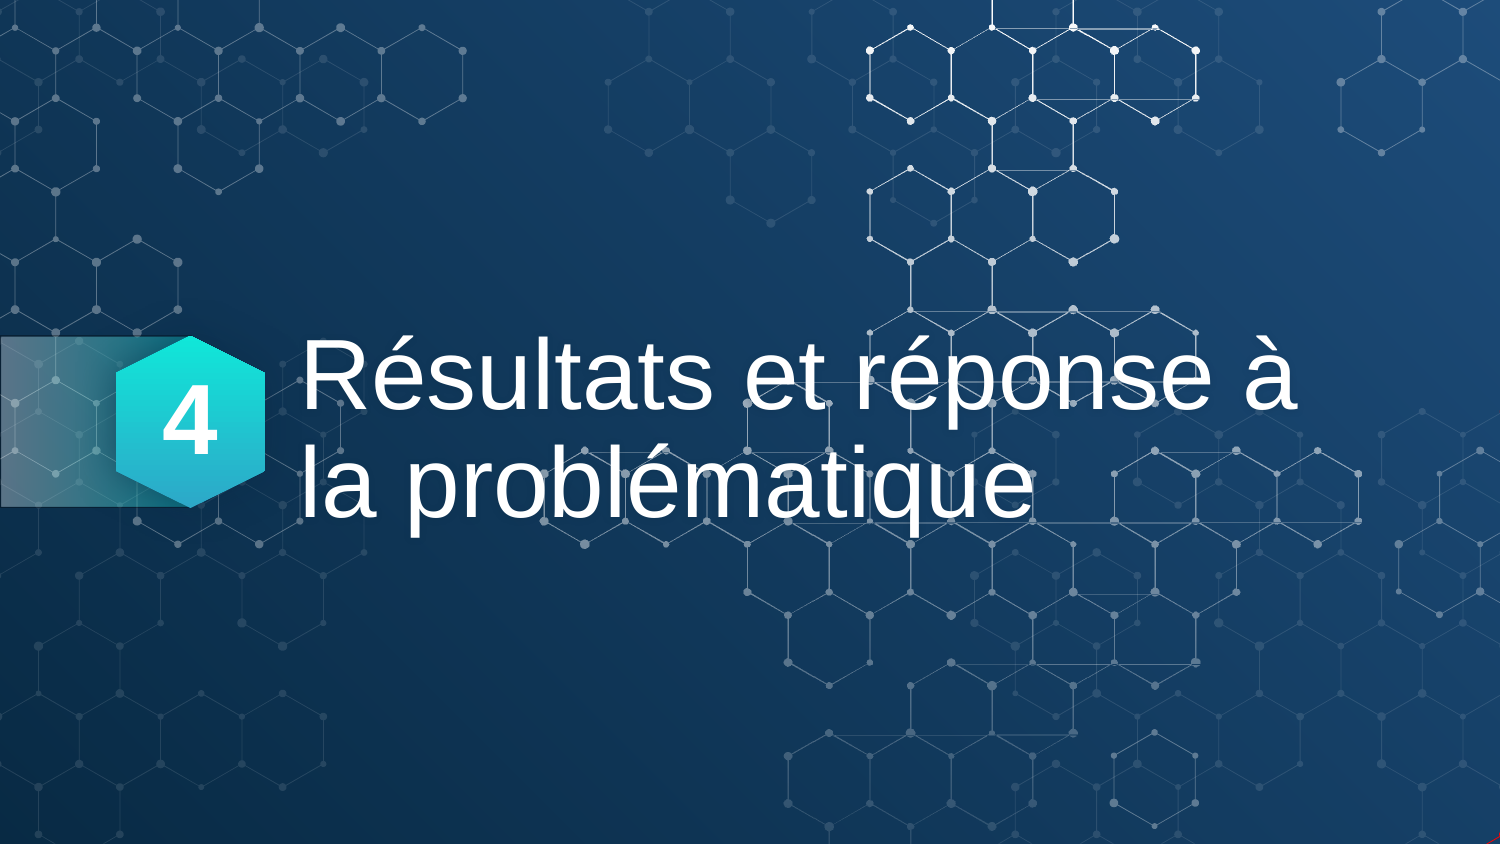

4
# Résultats et réponse à la problématique